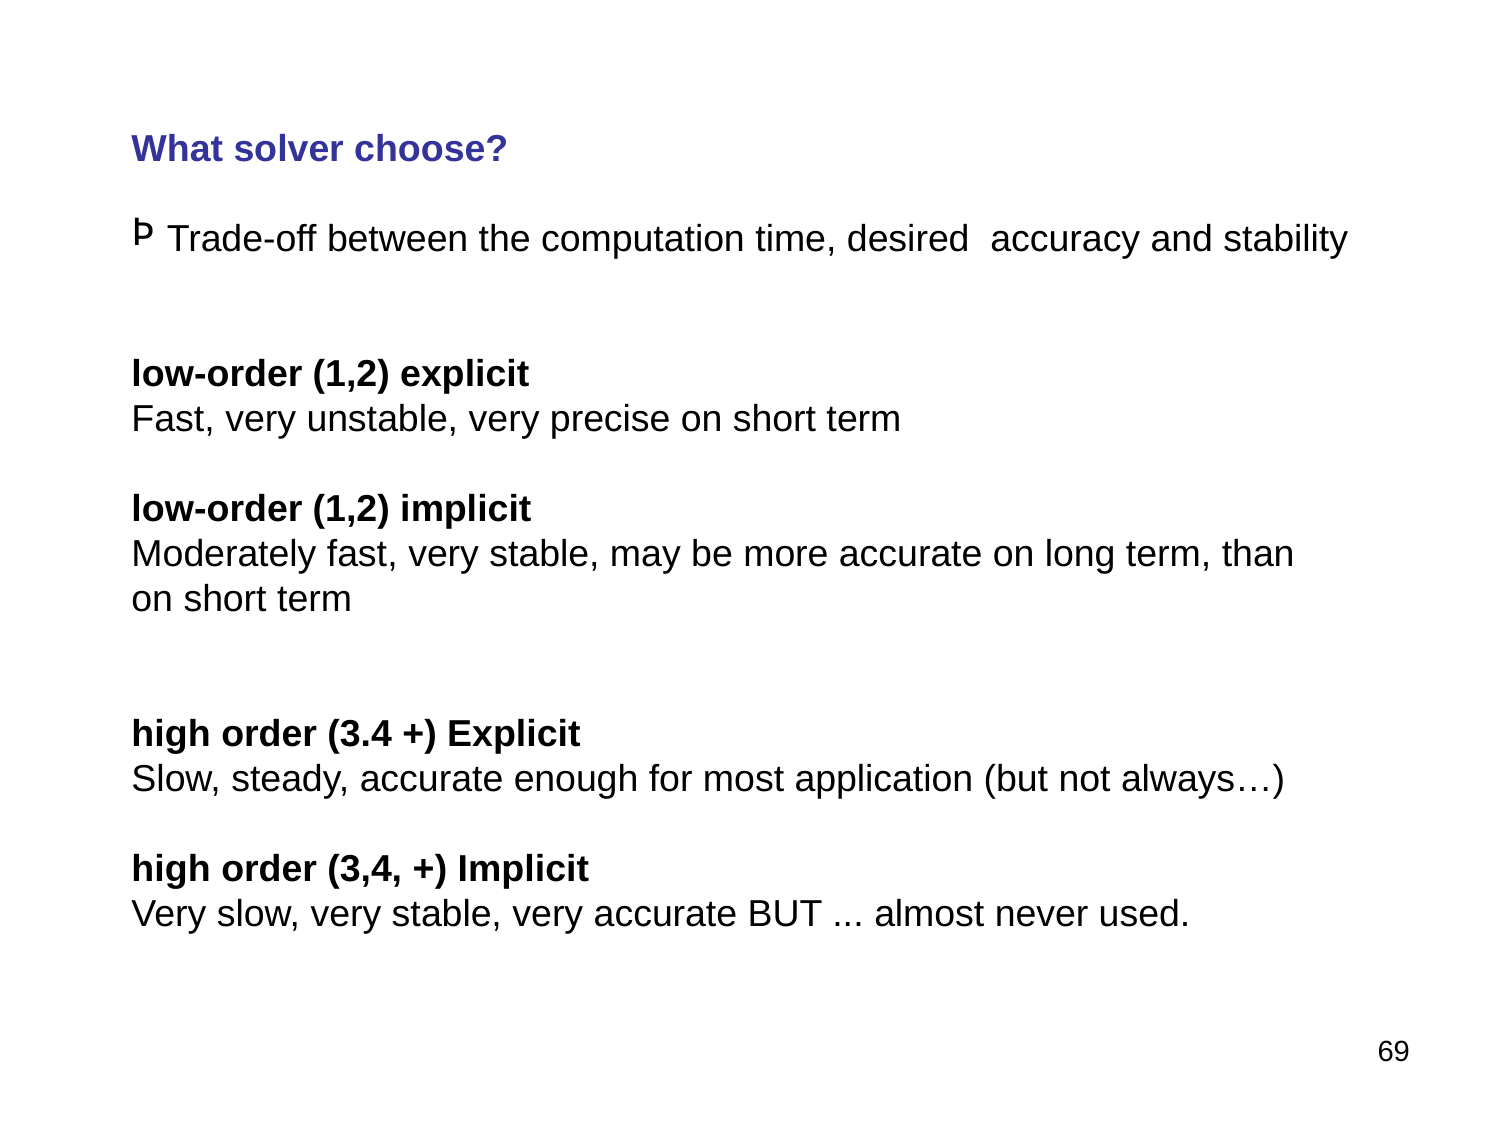

What solver choose?

Trade-off between the computation time, desired  accuracy and stability

low-order (1,2) explicit
Fast, very unstable, very precise on short term

low-order (1,2) implicit
Moderately fast, very stable, may be more accurate on long term, than
on short term

high order (3.4 +) Explicit
Slow, steady, accurate enough for most application (but not always…)

high order (3,4, +) Implicit
Very slow, very stable, very accurate BUT ... almost never used.
69